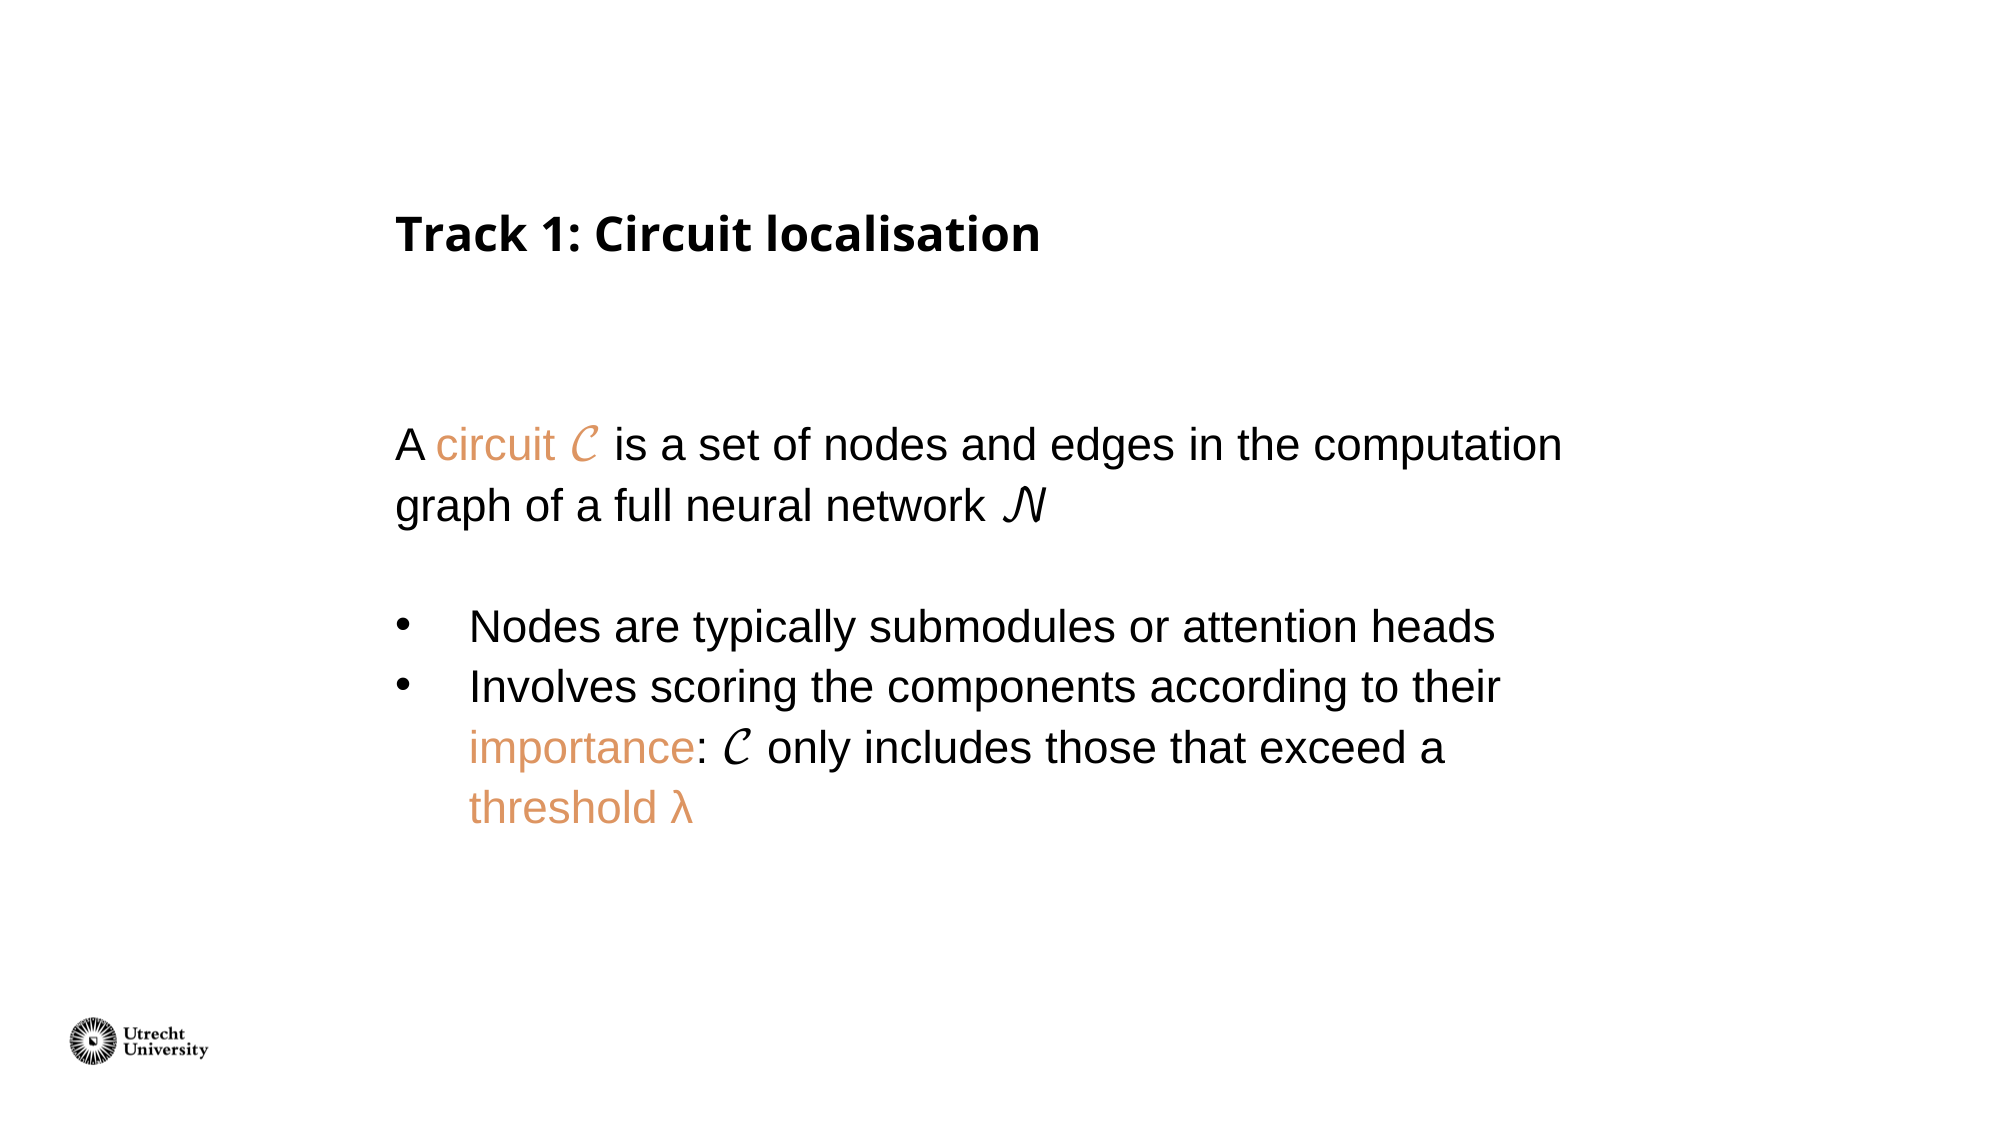

# Track 1: Circuit localisation
A circuit 𝒞 is a set of nodes and edges in the computation graph of a full neural network 𝒩

Nodes are typically submodules or attention heads
Involves scoring the components according to their importance: 𝒞 only includes those that exceed a threshold λ